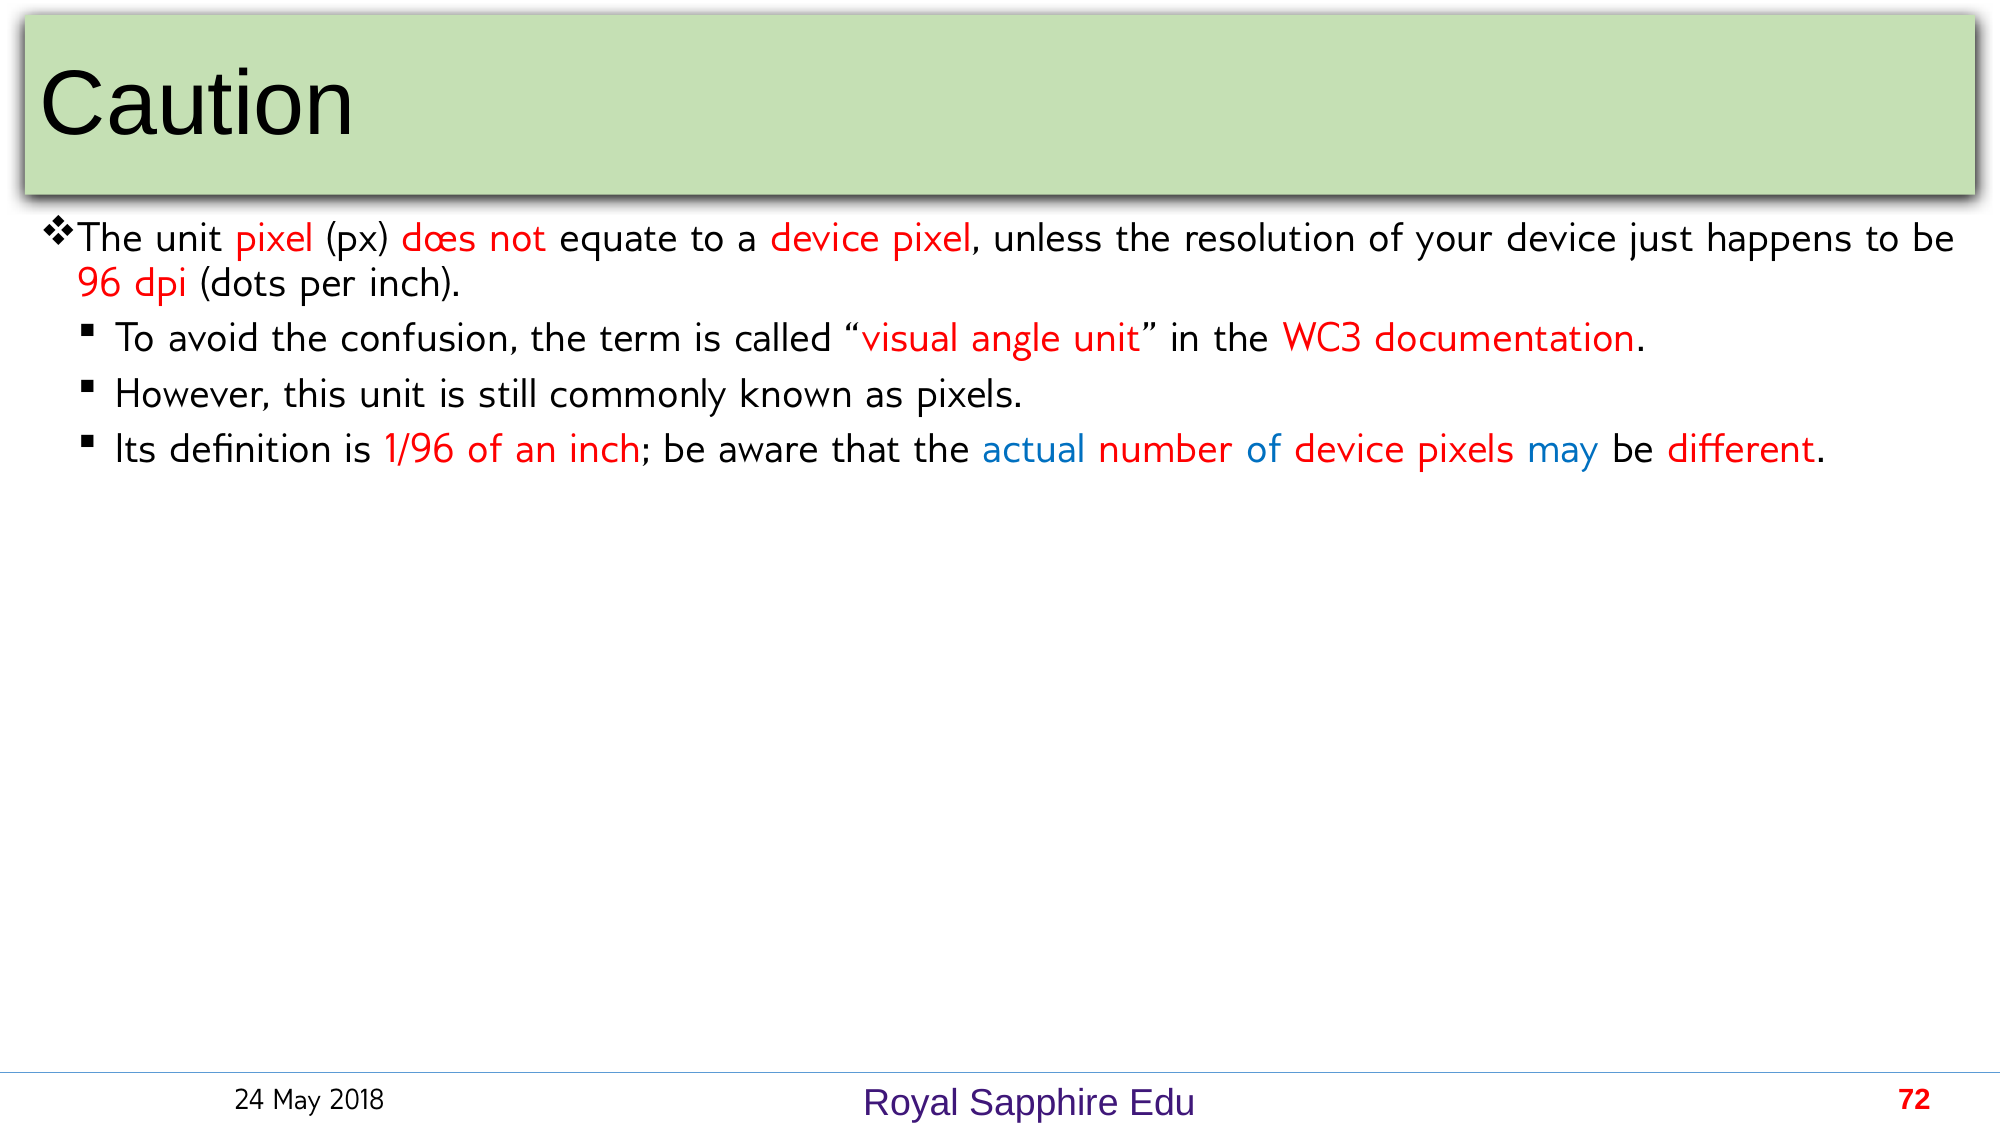

# Caution
The unit pixel (px) does not equate to a device pixel, unless the resolution of your device just happens to be 96 dpi (dots per inch).
To avoid the confusion, the term is called “visual angle unit” in the WC3 documentation.
However, this unit is still commonly known as pixels.
Its definition is 1/96 of an inch; be aware that the actual number of device pixels may be different.
24 May 2018
72